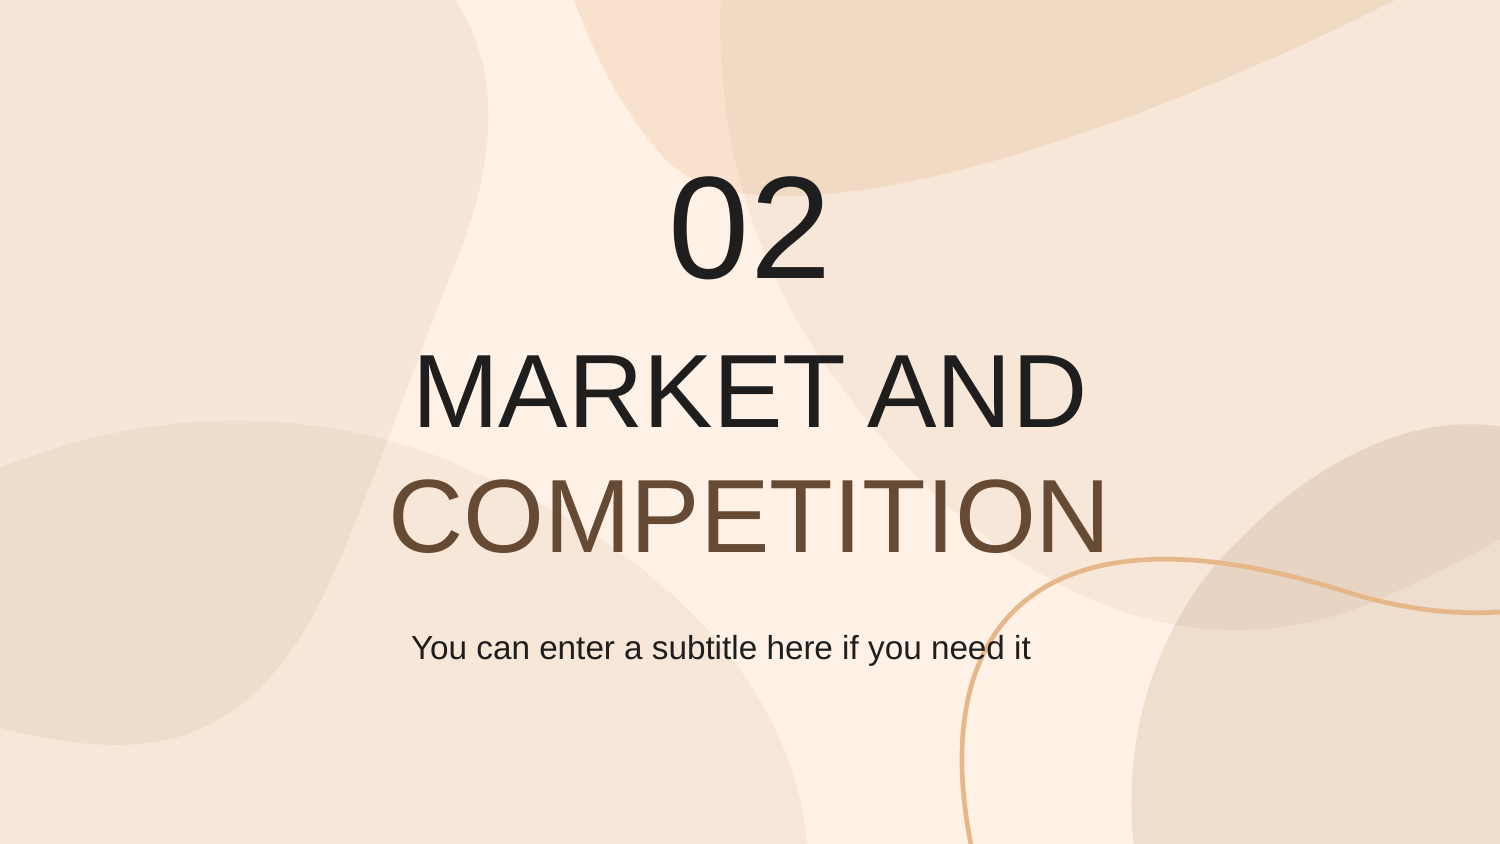

02
# MARKET AND COMPETITION
You can enter a subtitle here if you need it